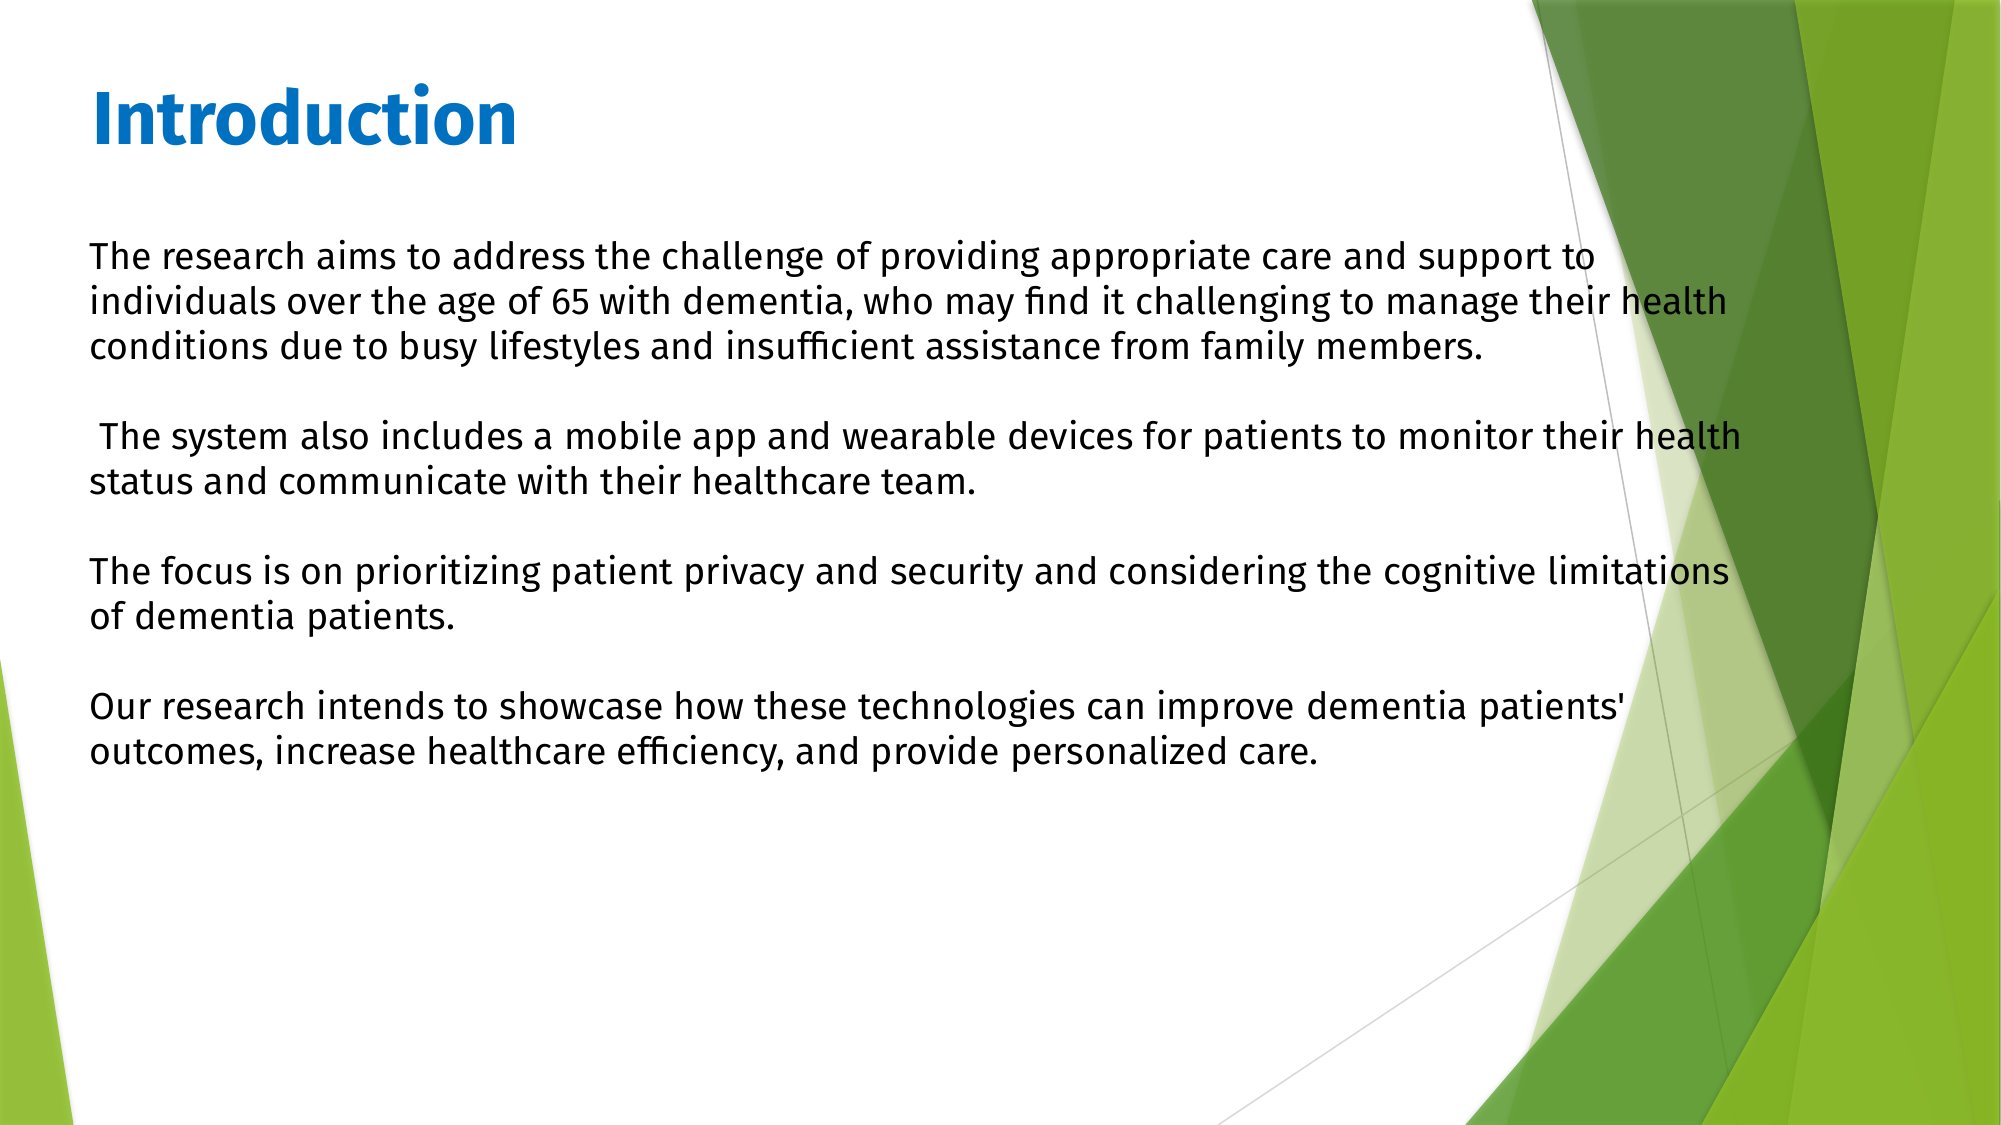

# Introduction
The research aims to address the challenge of providing appropriate care and support to individuals over the age of 65 with dementia, who may find it challenging to manage their health conditions due to busy lifestyles and insufficient assistance from family members.

 The system also includes a mobile app and wearable devices for patients to monitor their health status and communicate with their healthcare team.

The focus is on prioritizing patient privacy and security and considering the cognitive limitations of dementia patients.

Our research intends to showcase how these technologies can improve dementia patients' outcomes, increase healthcare efficiency, and provide personalized care.